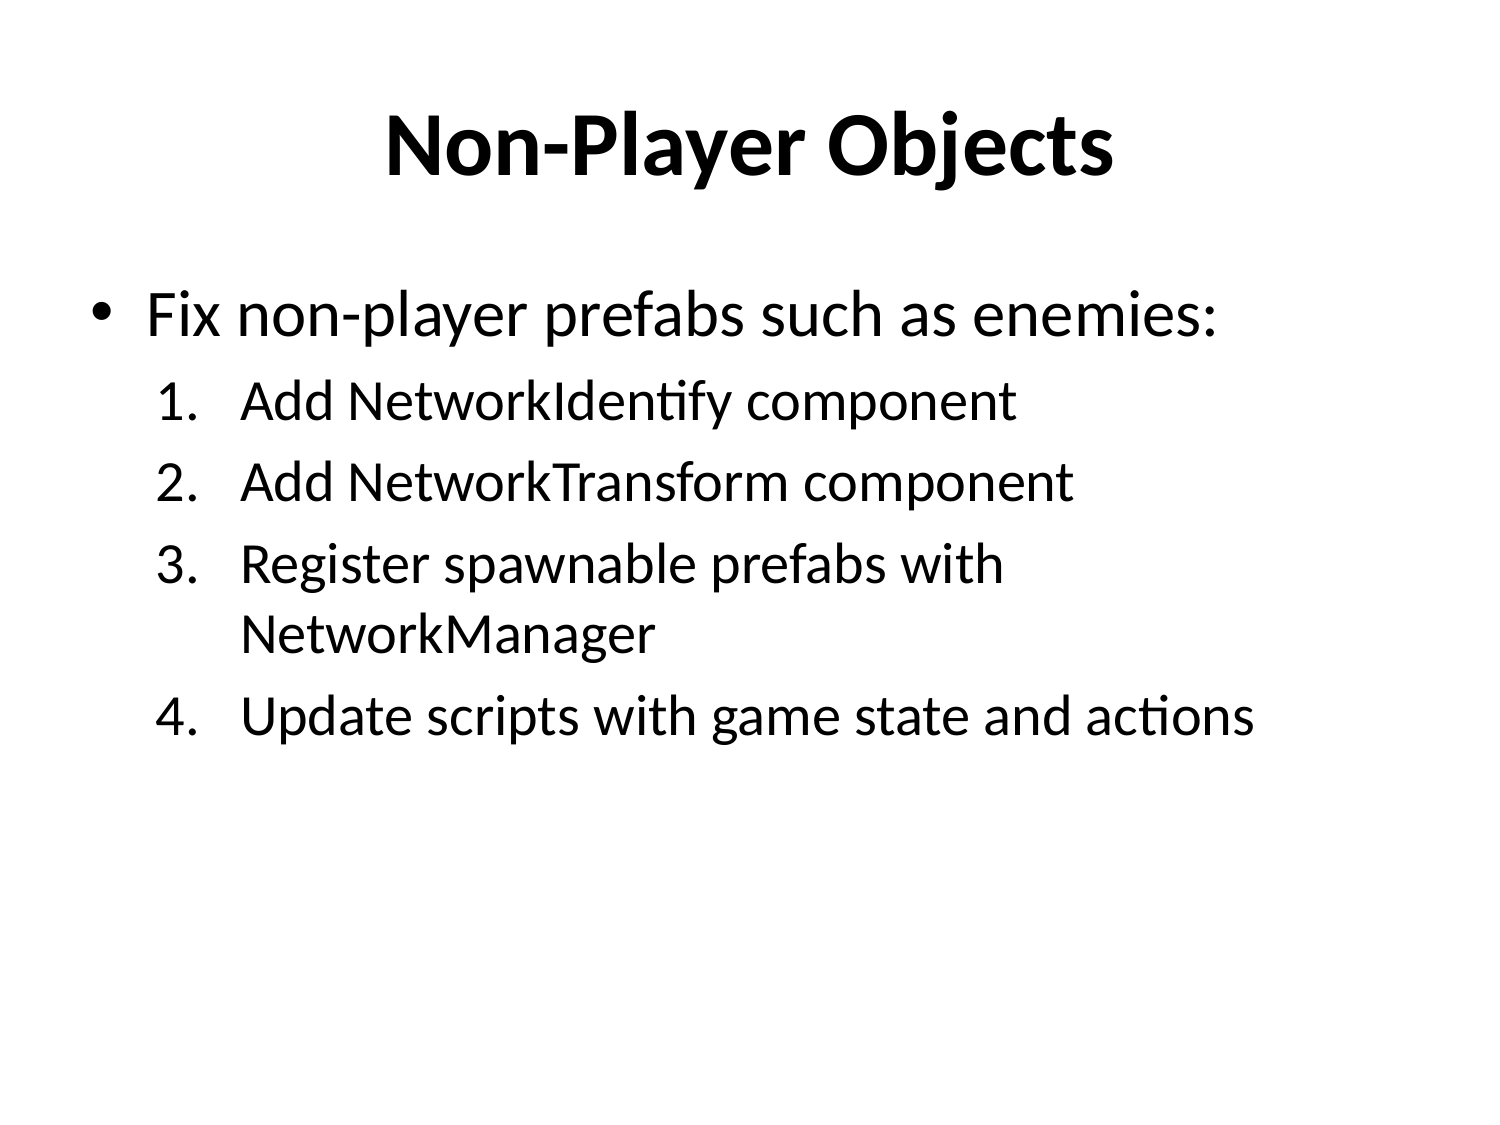

# Non-Player Objects
Fix non-player prefabs such as enemies:
Add NetworkIdentify component
Add NetworkTransform component
Register spawnable prefabs with NetworkManager
Update scripts with game state and actions